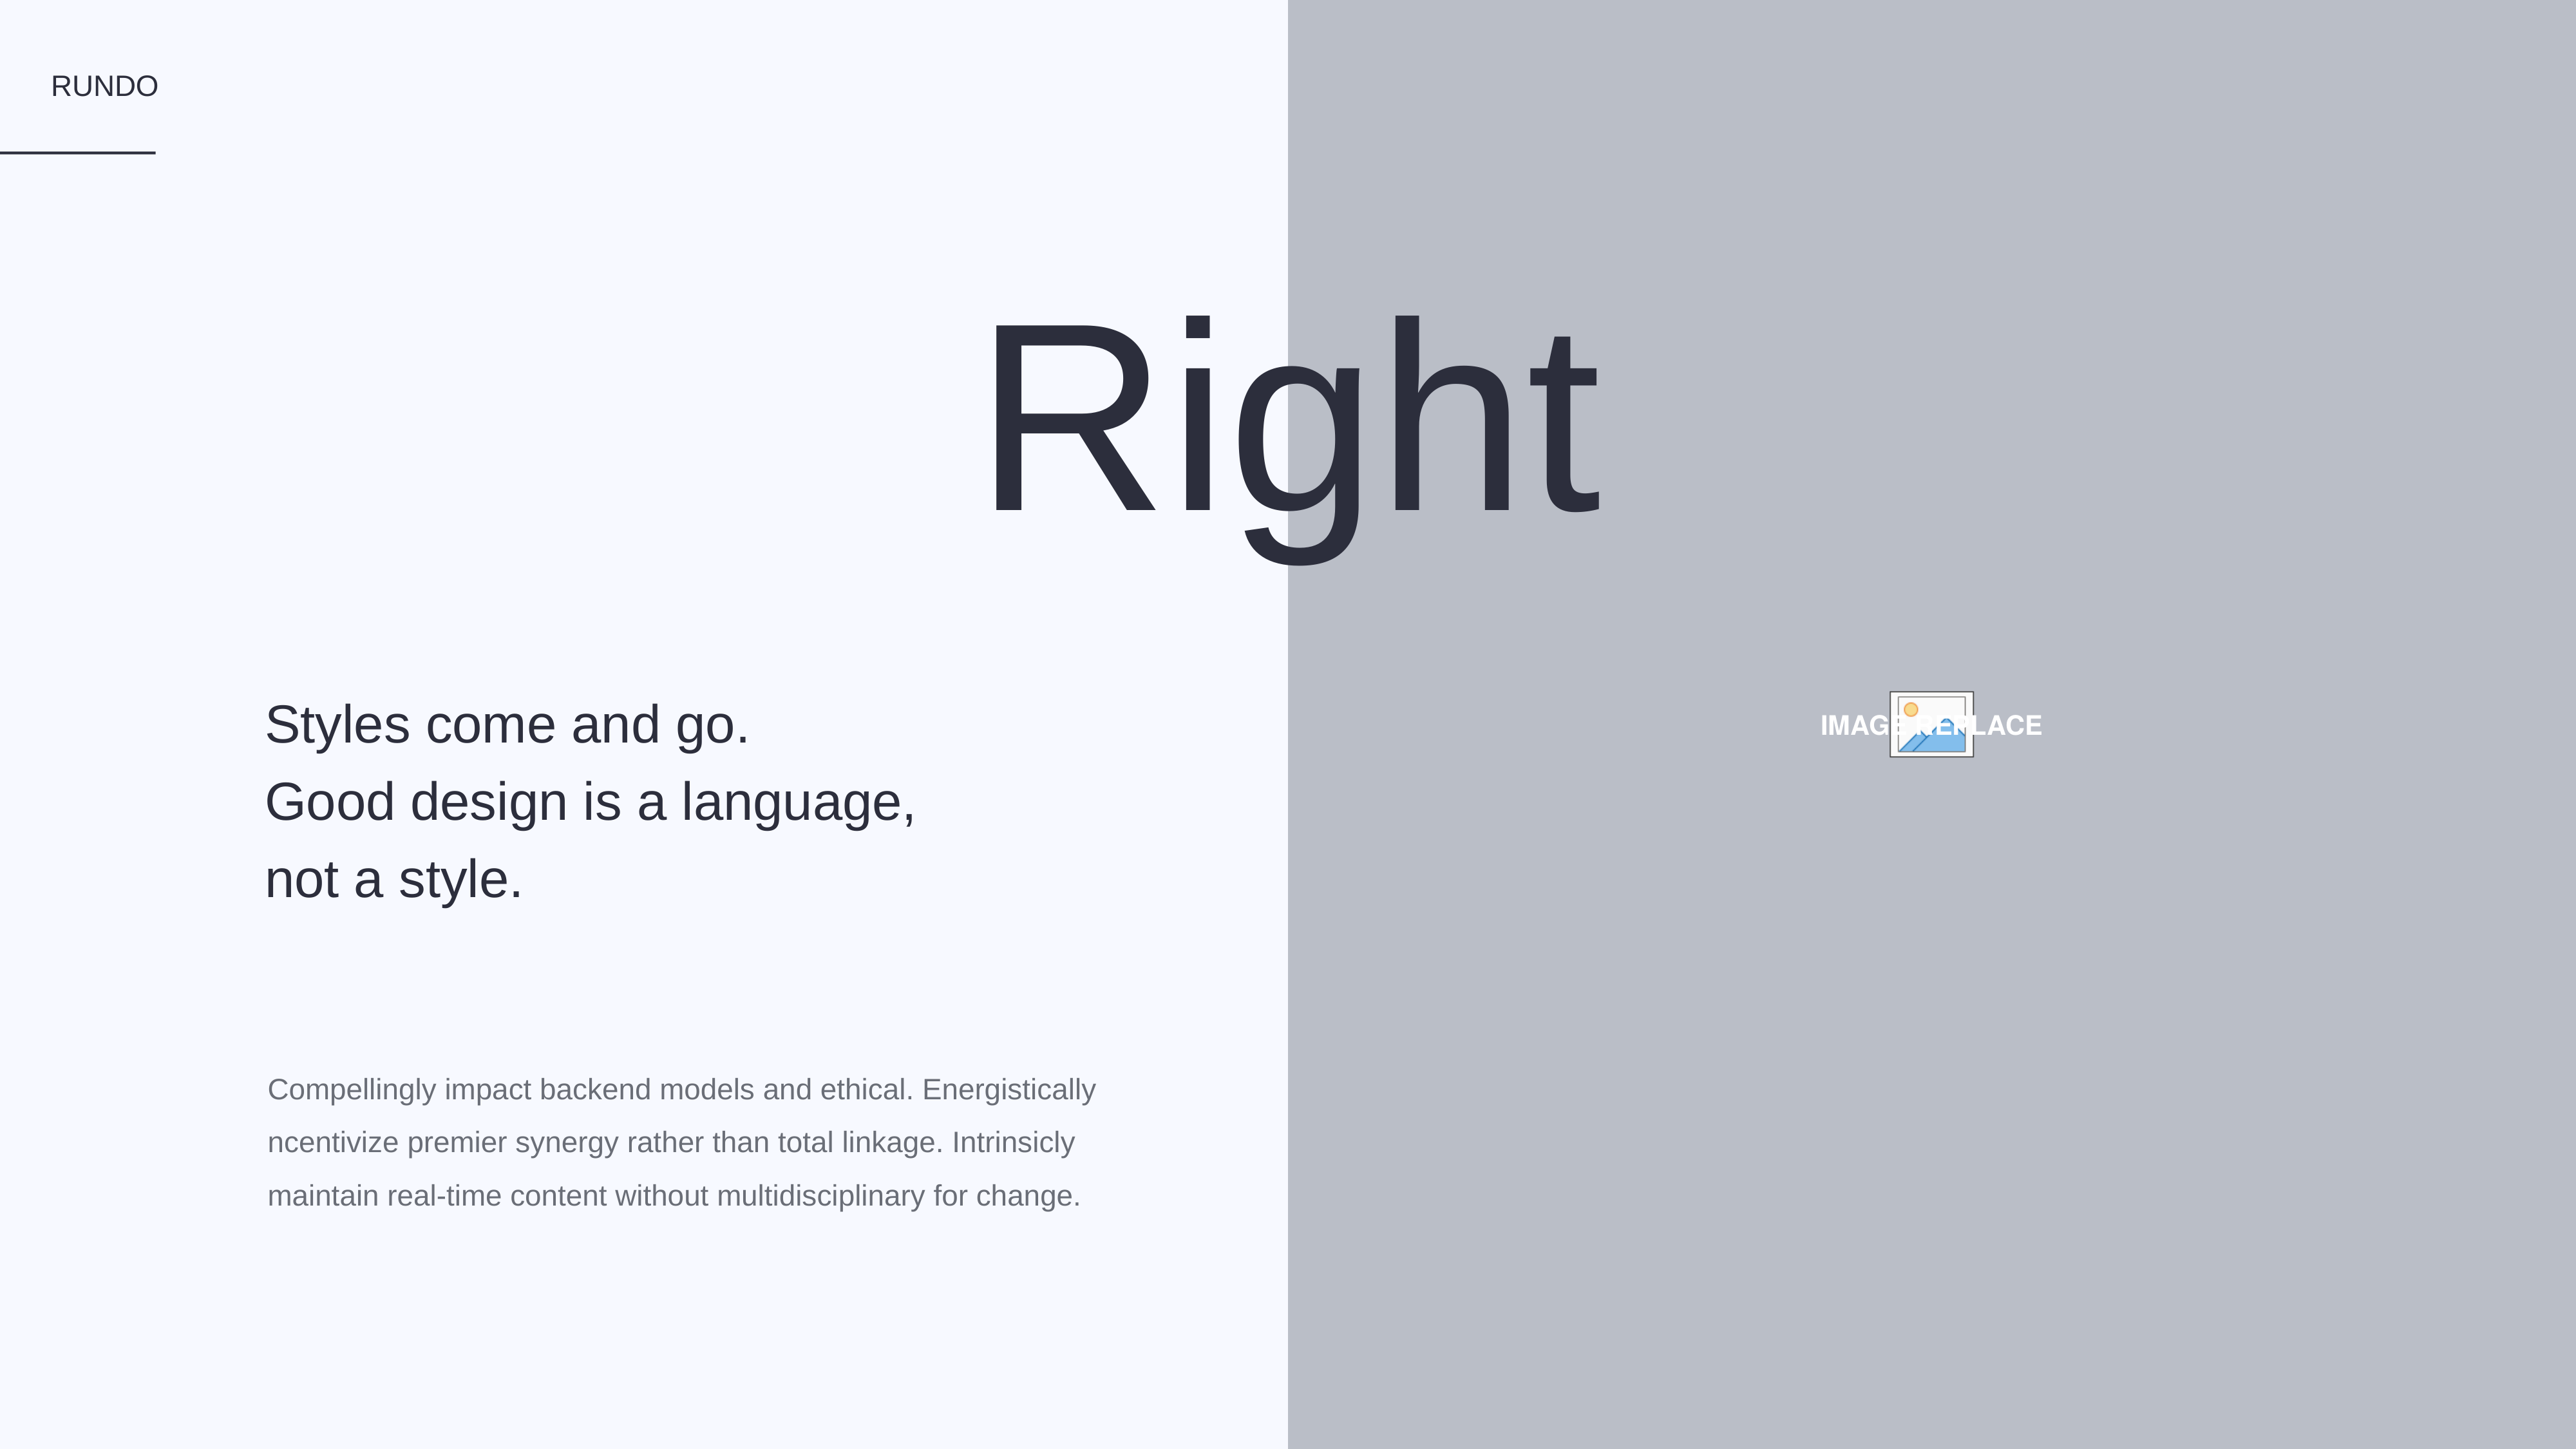

8
Right
Styles come and go.
Good design is a language,
not a style.
Compellingly impact backend models and ethical. Energistically
ncentivize premier synergy rather than total linkage. Intrinsicly
maintain real-time content without multidisciplinary for change.